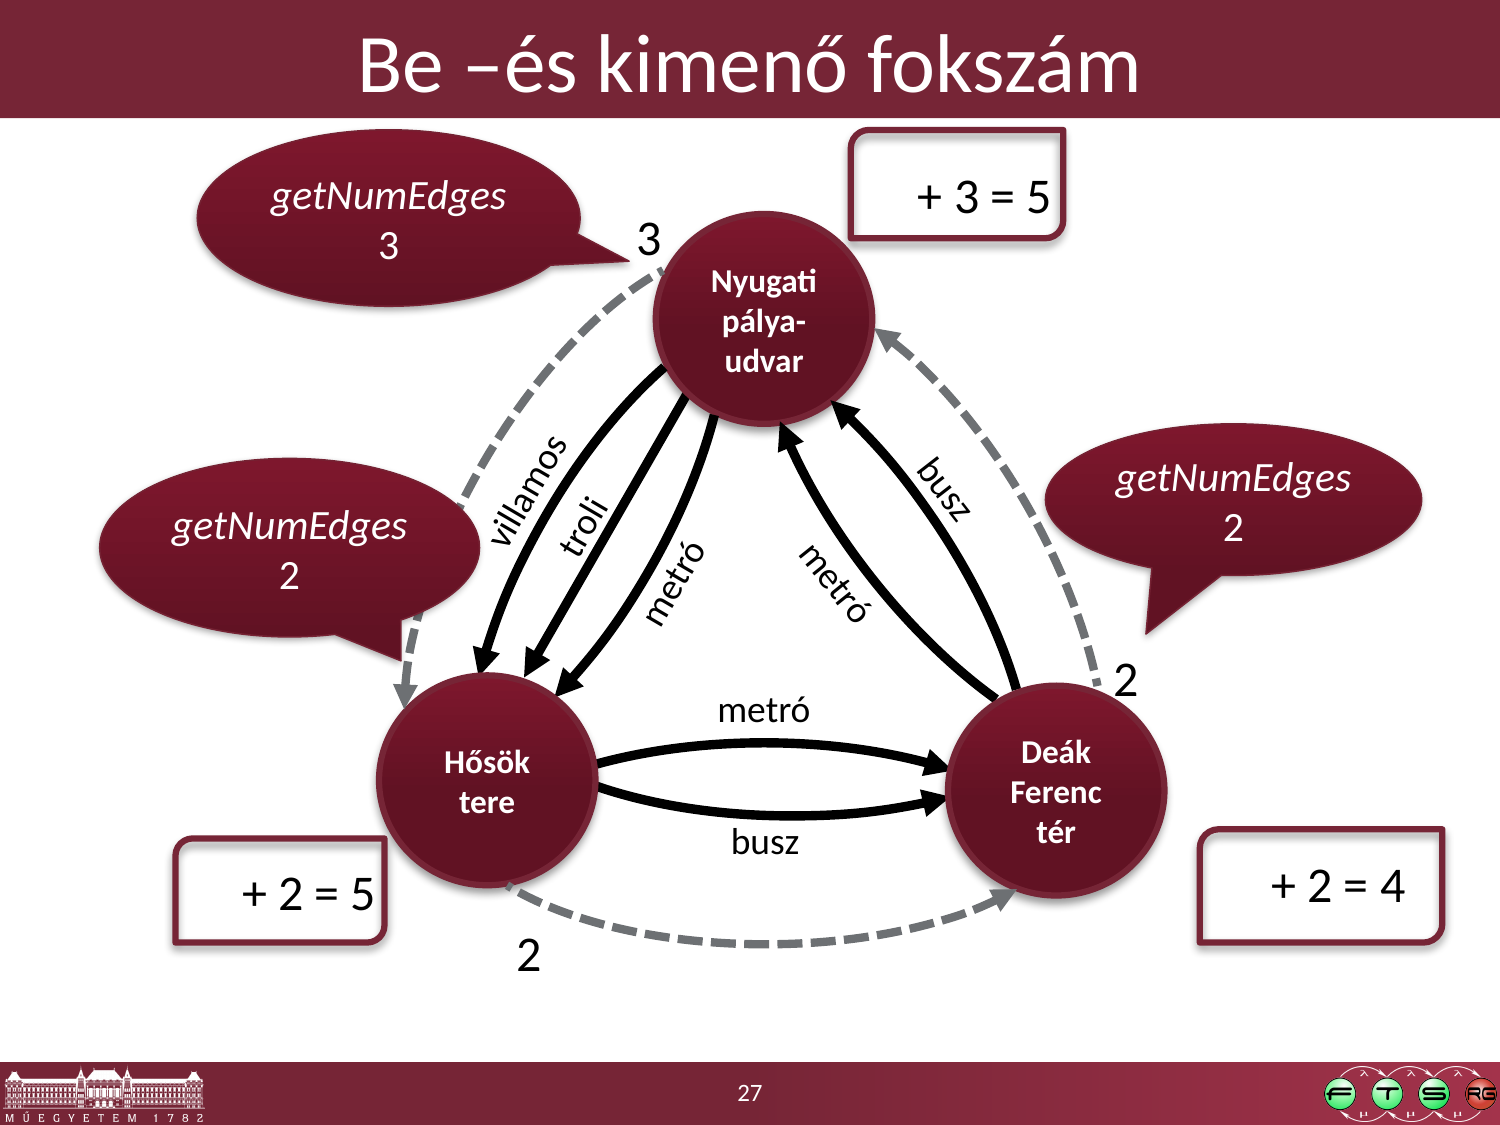

# Be –és kimenő fokszám
getNumEdges 3

+ 3 = 5
3
Nyugati pálya-udvar

getNumEdges
2

busz
getNumEdges 2
villamos
troli

metró
metró
2

Hősök tere
metró
Deák Ferenc tér

busz

+ 2 = 4
+ 2 = 5
2
27